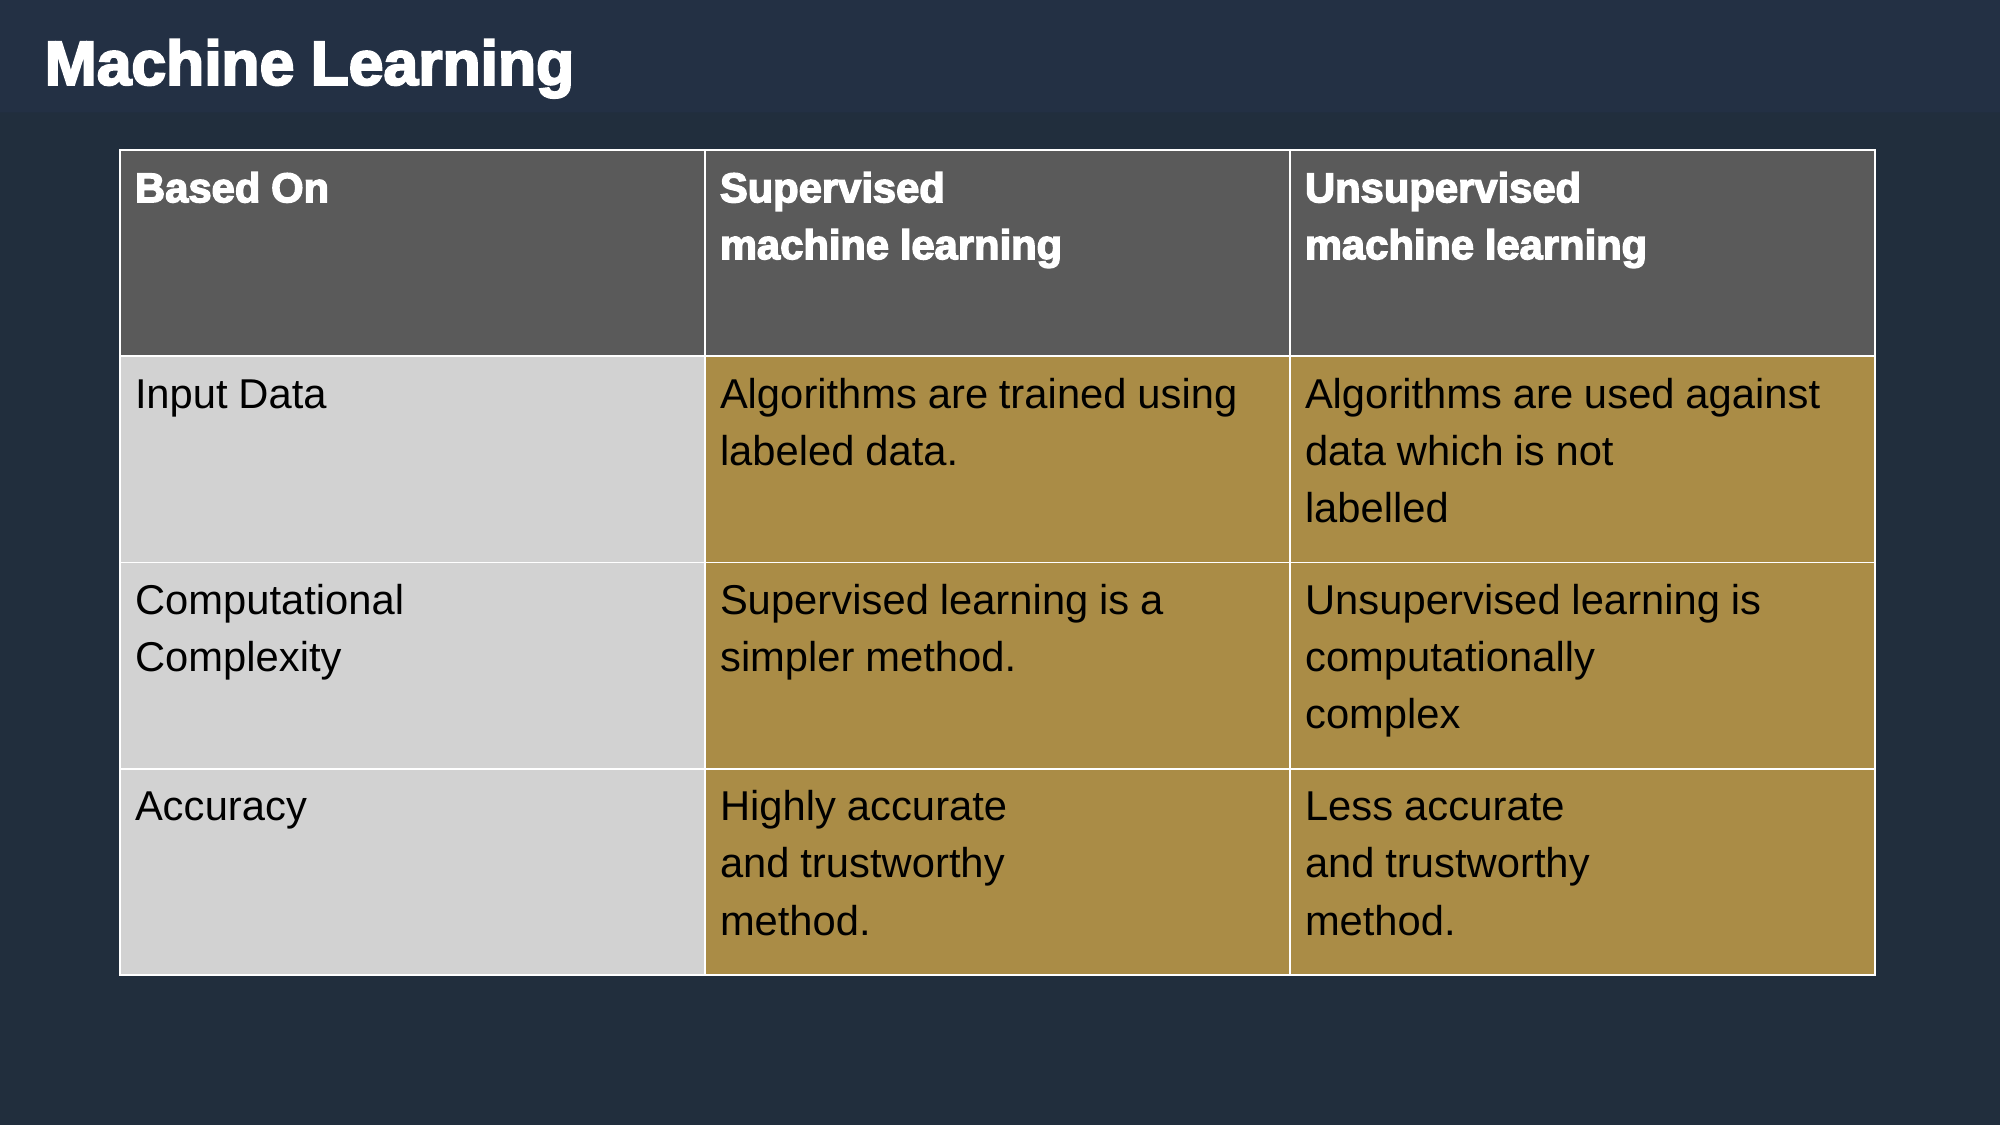

Machine Learning
| Based On | Supervised machine learning | Unsupervised machine learning |
| --- | --- | --- |
| Input Data | Algorithms are trained using labeled data. | Algorithms are used against data which is not labelled |
| Computational Complexity | Supervised learning is a simpler method. | Unsupervised learning is computationally complex |
| Accuracy | Highly accurate and trustworthy method. | Less accurate and trustworthy method. |